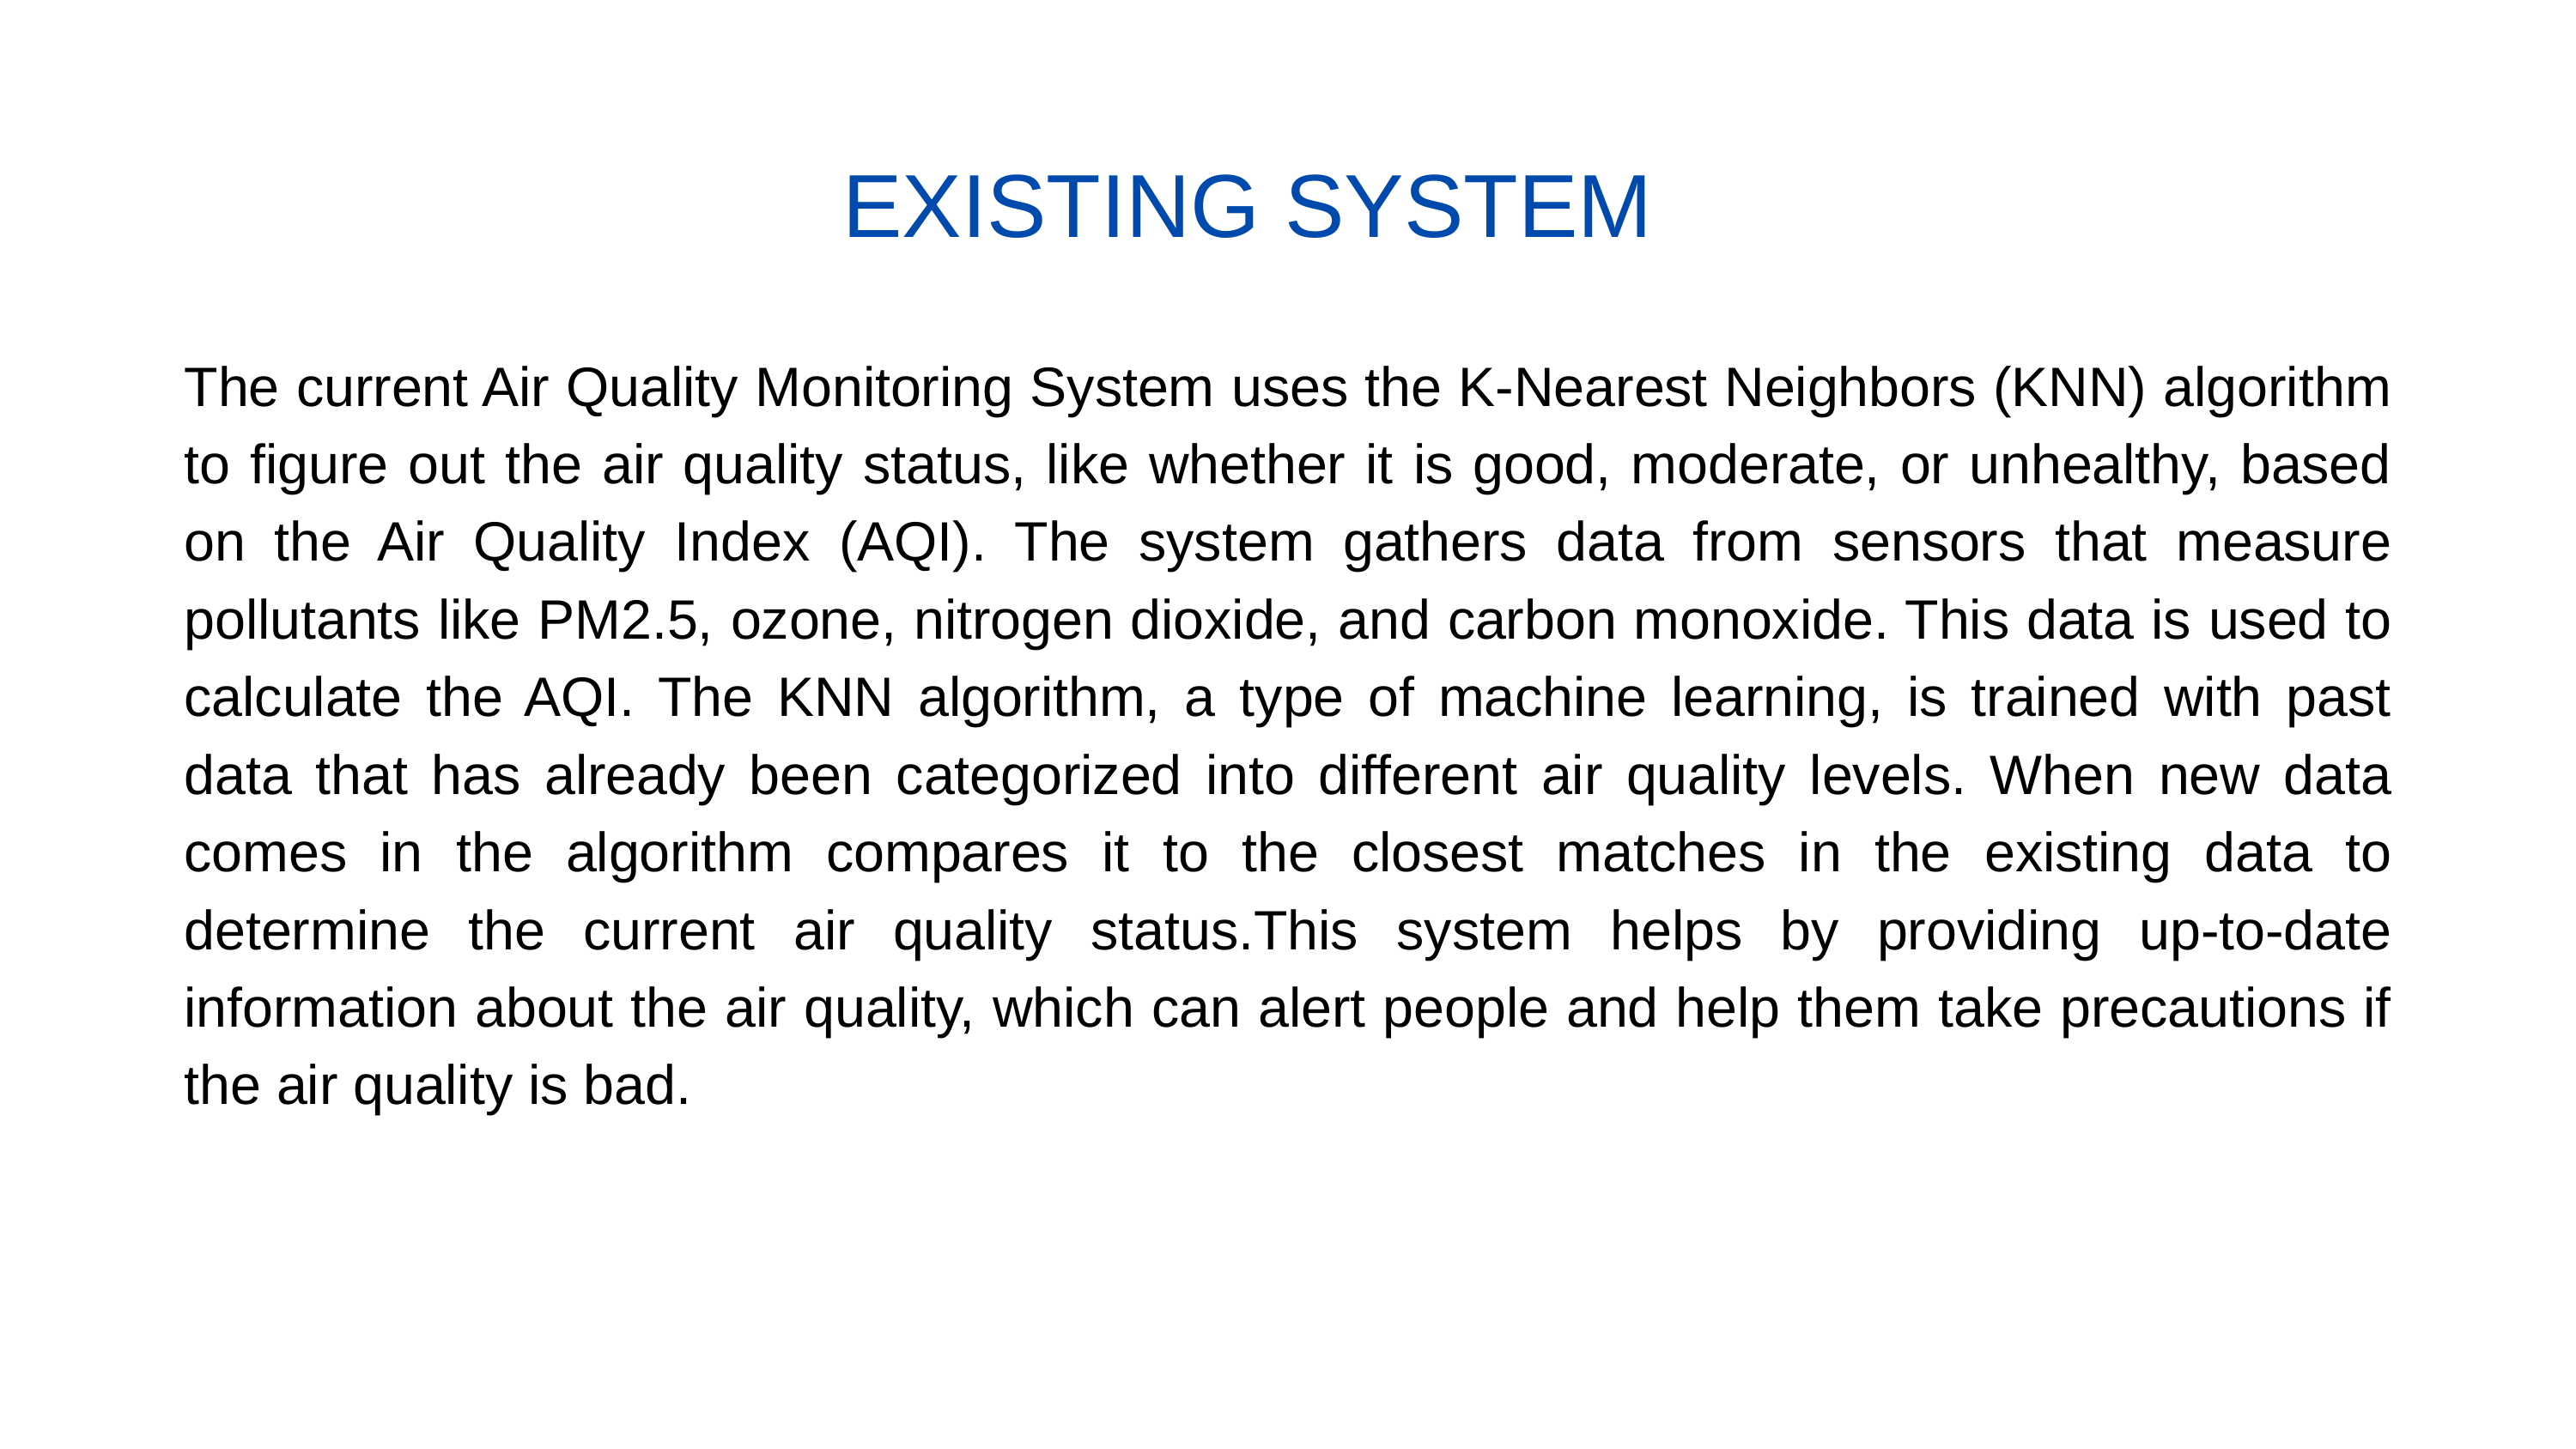

EXISTING SYSTEM
The current Air Quality Monitoring System uses the K-Nearest Neighbors (KNN) algorithm to figure out the air quality status, like whether it is good, moderate, or unhealthy, based on the Air Quality Index (AQI). The system gathers data from sensors that measure pollutants like PM2.5, ozone, nitrogen dioxide, and carbon monoxide. This data is used to calculate the AQI. The KNN algorithm, a type of machine learning, is trained with past data that has already been categorized into different air quality levels. When new data comes in the algorithm compares it to the closest matches in the existing data to determine the current air quality status.This system helps by providing up-to-date information about the air quality, which can alert people and help them take precautions if the air quality is bad.